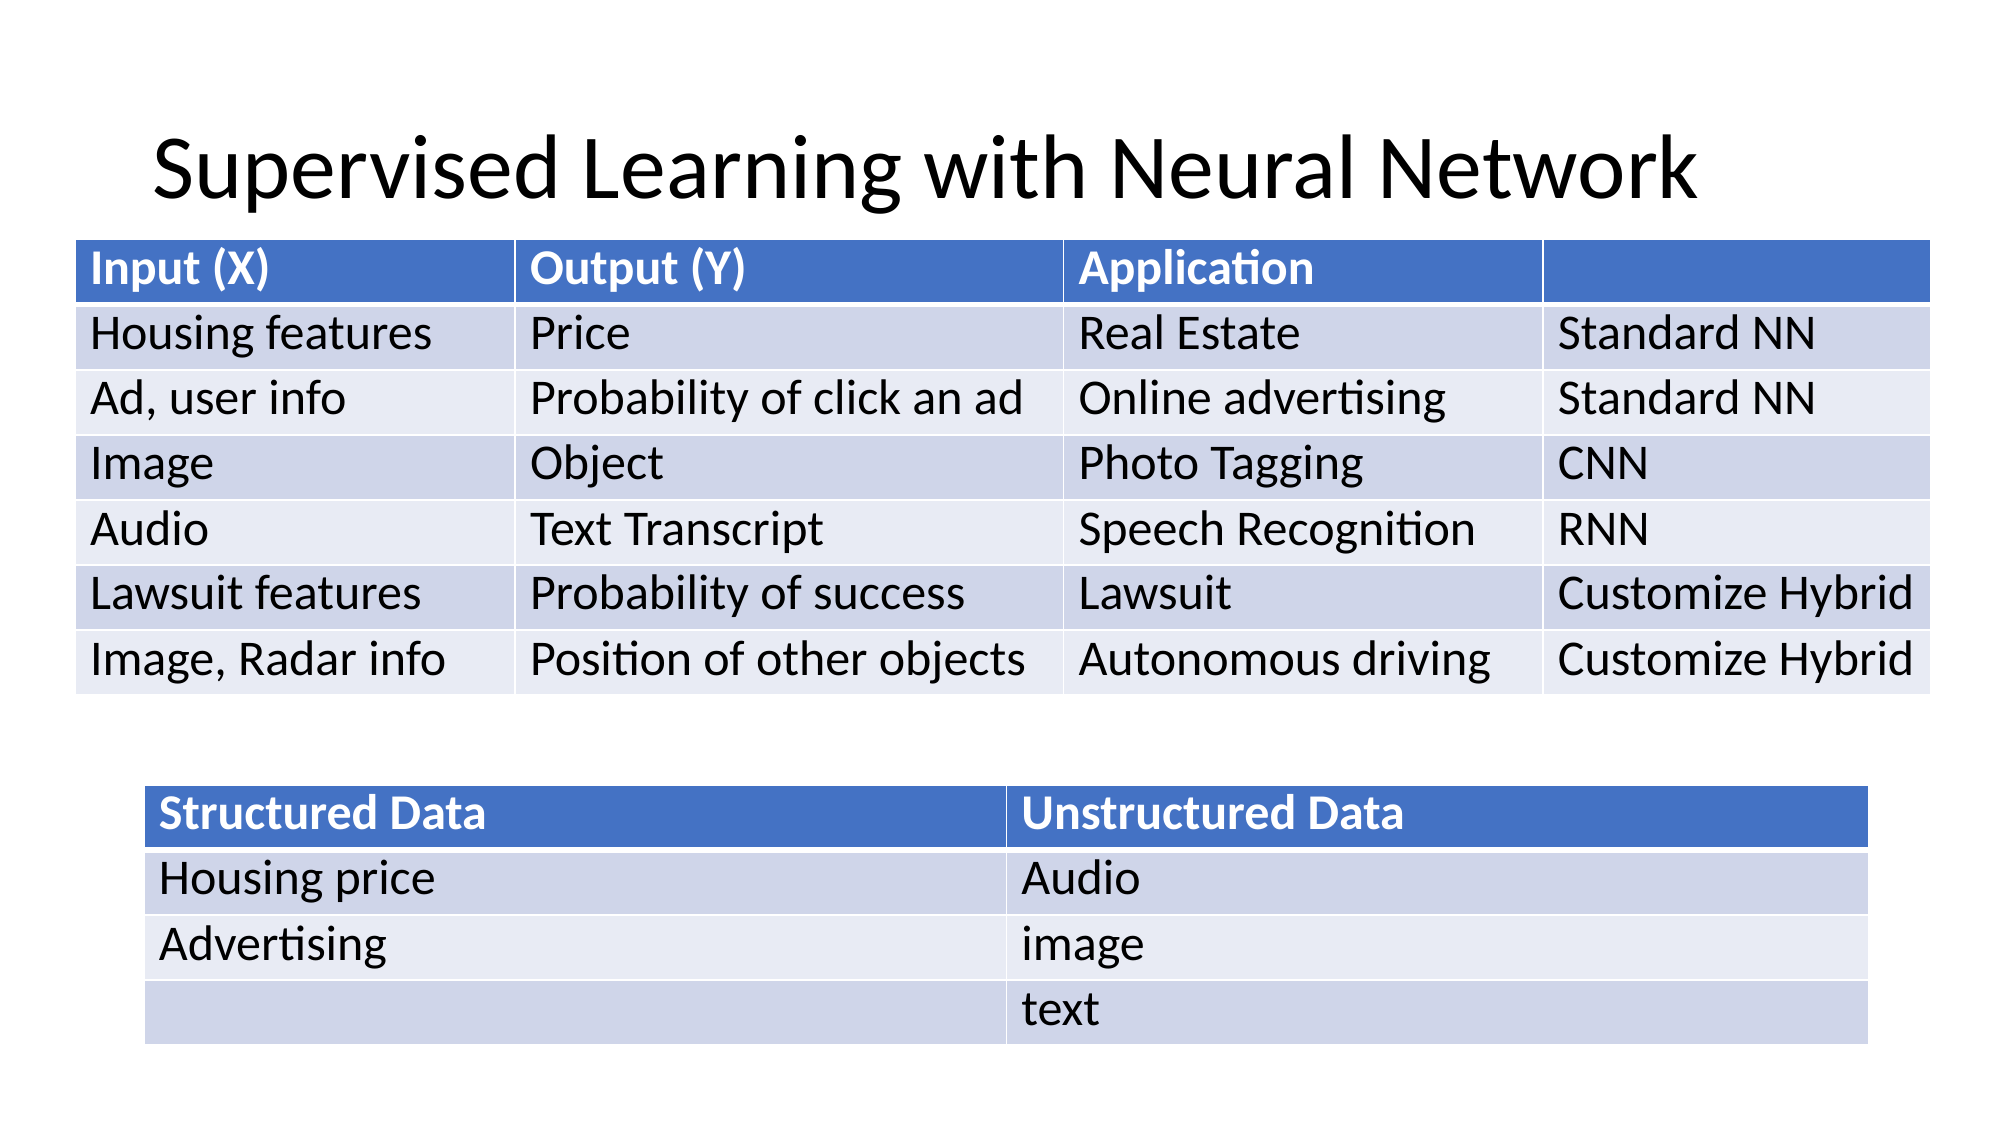

# Supervised Learning with Neural Network
| Input (X) | Output (Y) | Application |  |
| --- | --- | --- | --- |
| Housing features | Price | Real Estate | Standard NN |
| Ad, user info | Probability of click an ad | Online advertising | Standard NN |
| Image | Object | Photo Tagging | CNN |
| Audio | Text Transcript | Speech Recognition | RNN |
| Lawsuit features | Probability of success | Lawsuit | Customize Hybrid |
| Image, Radar info | Position of other objects | Autonomous driving | Customize Hybrid |
| Structured Data | Unstructured Data |
| --- | --- |
| Housing price | Audio |
| Advertising | image |
|  | text |